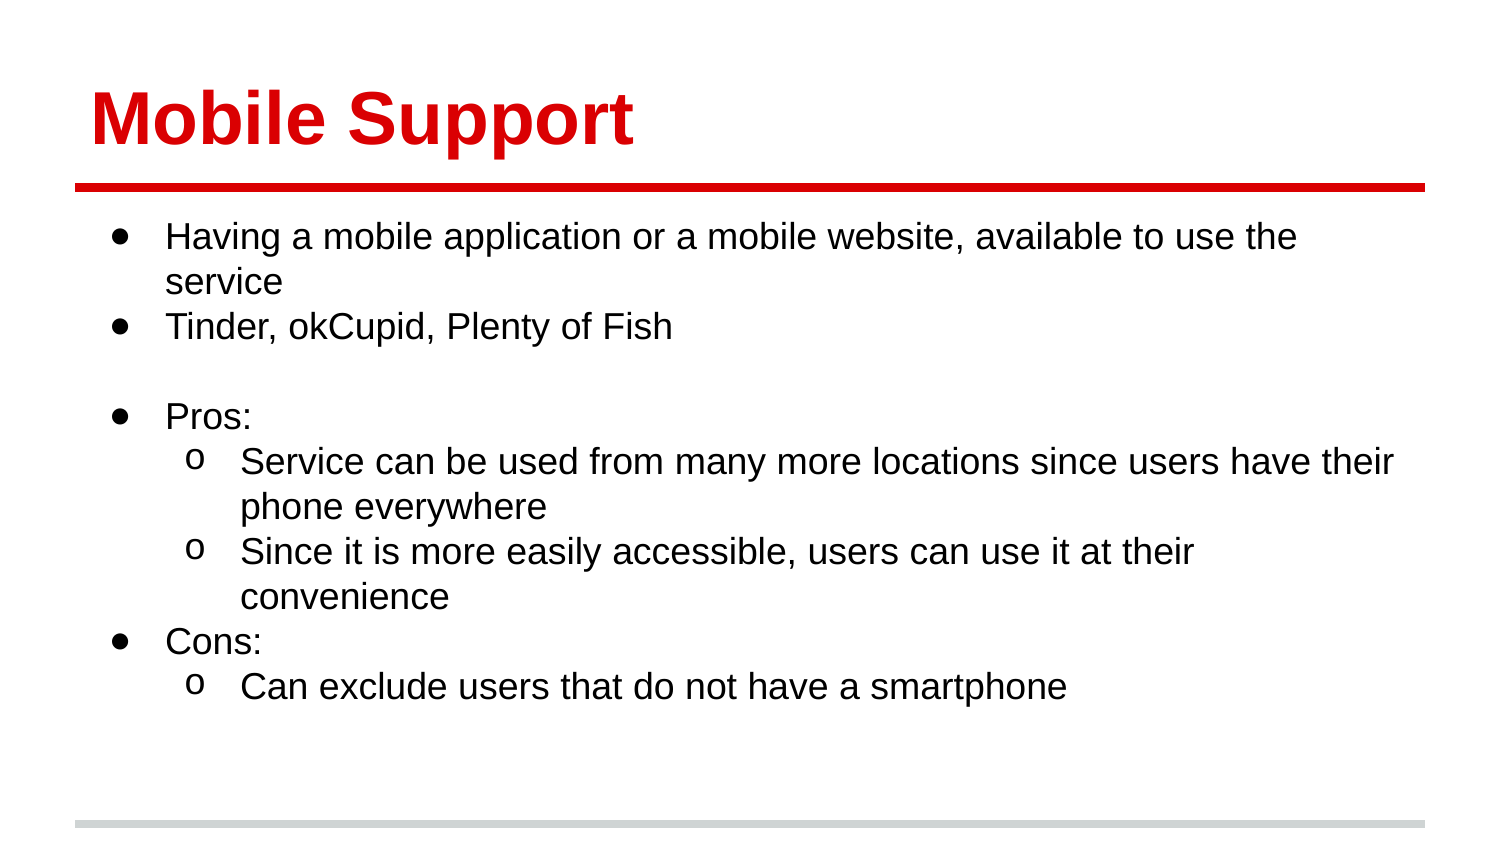

# Mobile Support
Having a mobile application or a mobile website, available to use the service
Tinder, okCupid, Plenty of Fish

Pros:
Service can be used from many more locations since users have their phone everywhere
Since it is more easily accessible, users can use it at their convenience
Cons:
Can exclude users that do not have a smartphone